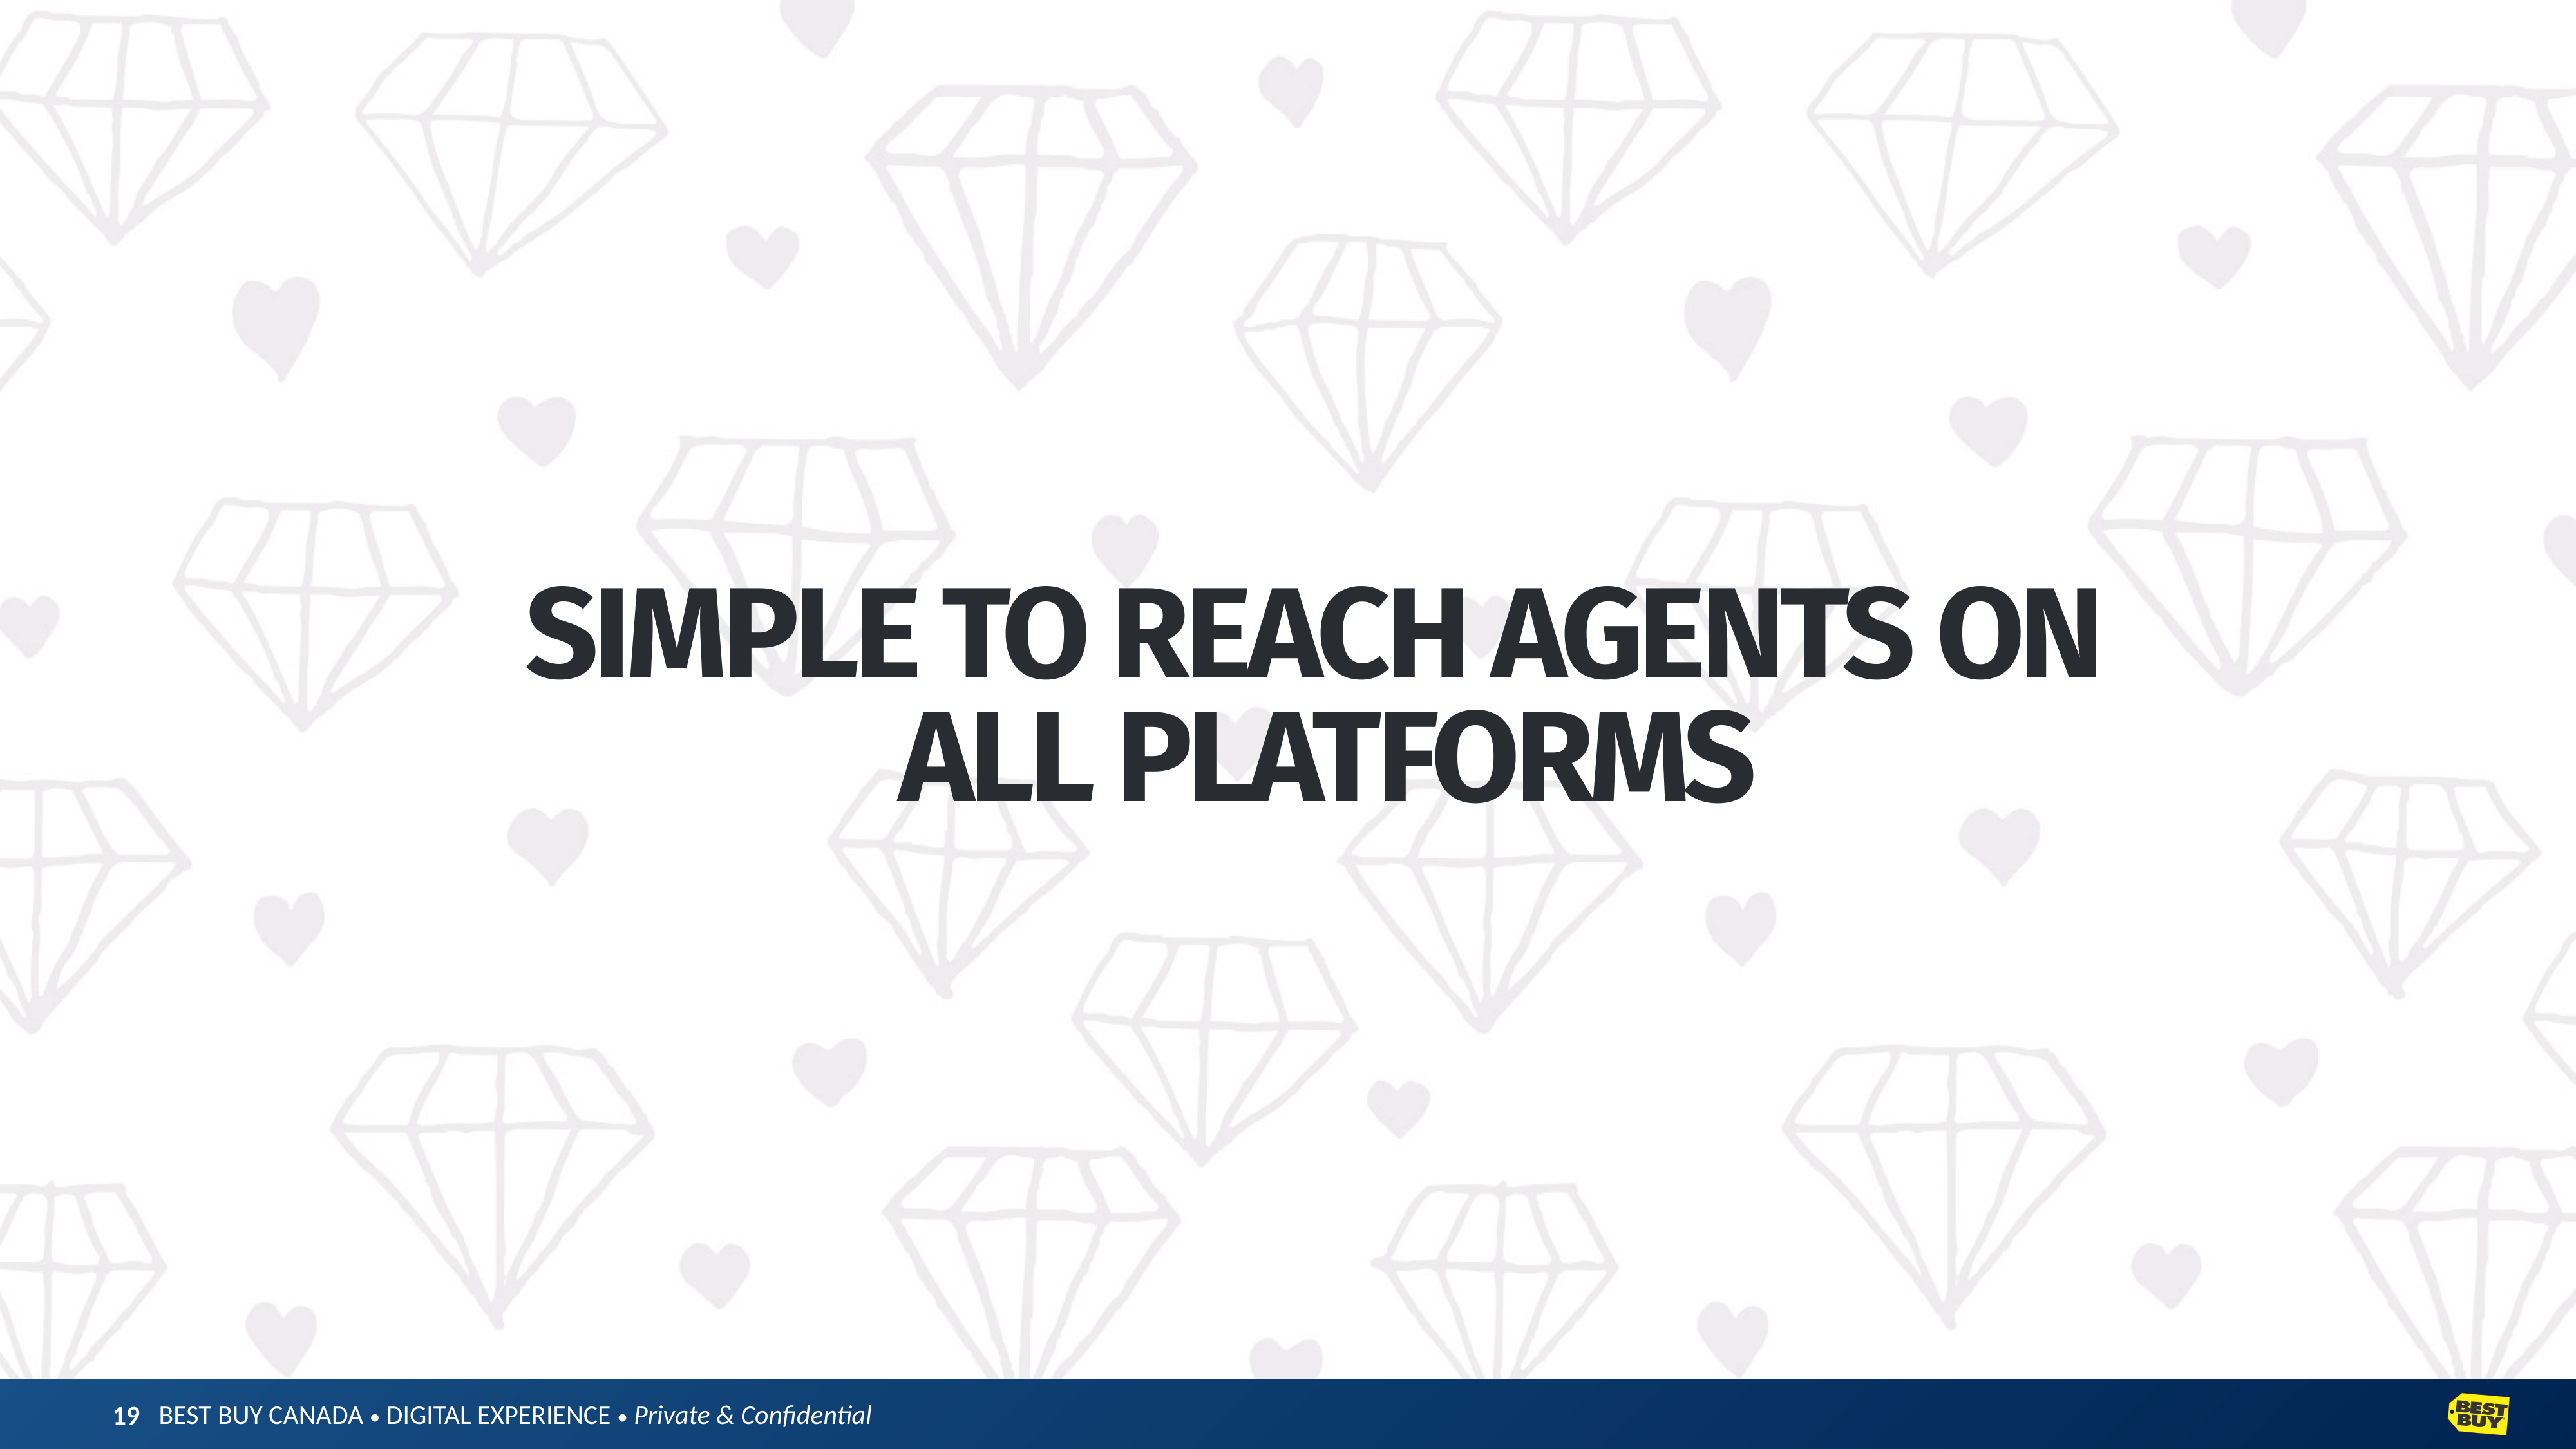

# SIMPLE TO REACH AGENTS ON ALL PLATFORMS
19